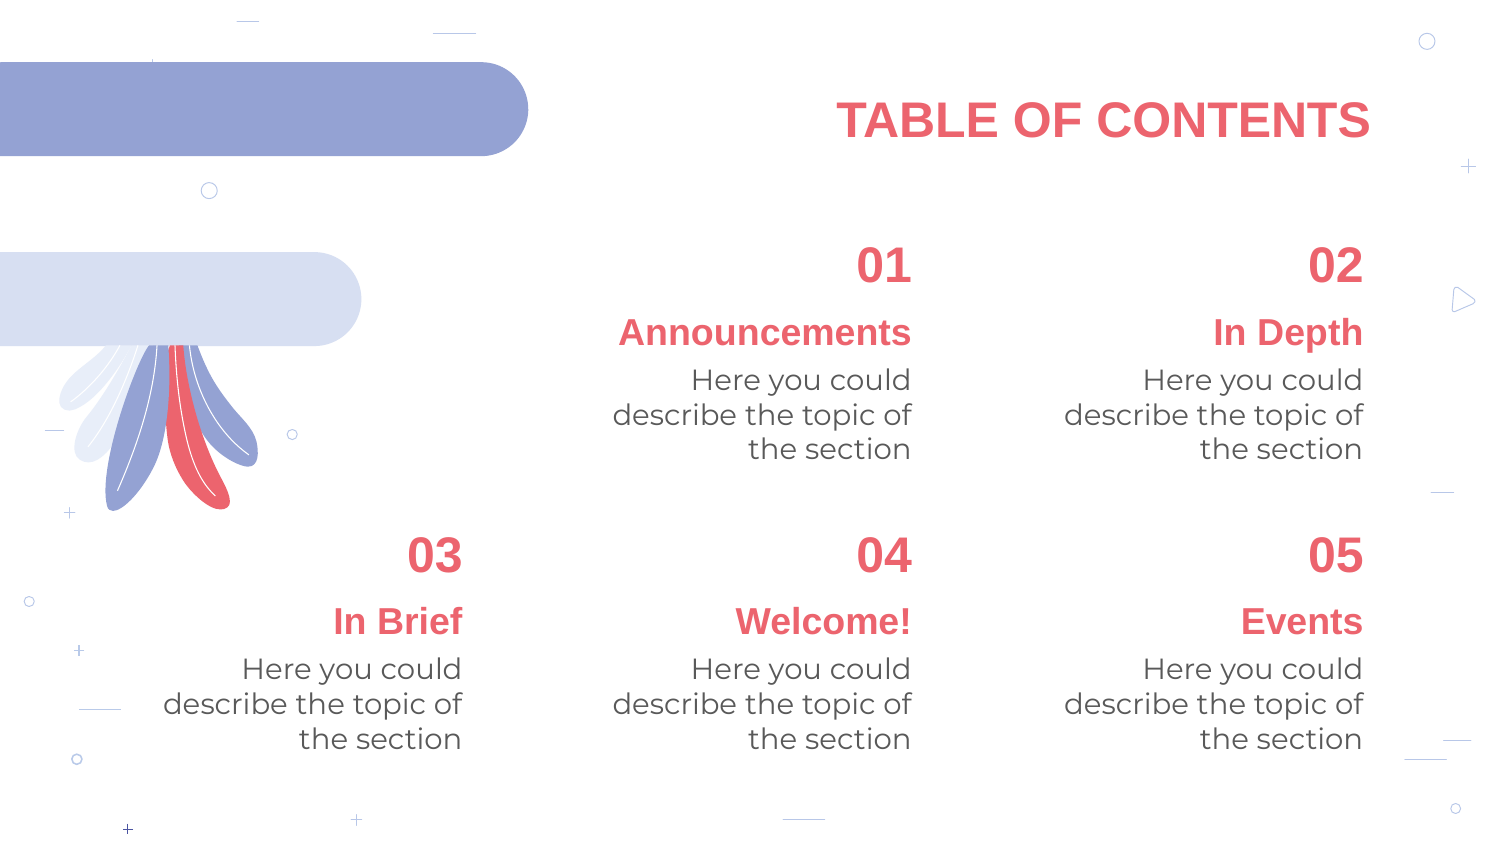

TABLE OF CONTENTS
01
02
Announcements
In Depth

Here you could describe the topic of the section
Here you could describe the topic of the section
04
05
03
# In Brief
Welcome!
Events
Here you could describe the topic of the section
Here you could describe the topic of the section
Here you could describe the topic of the section